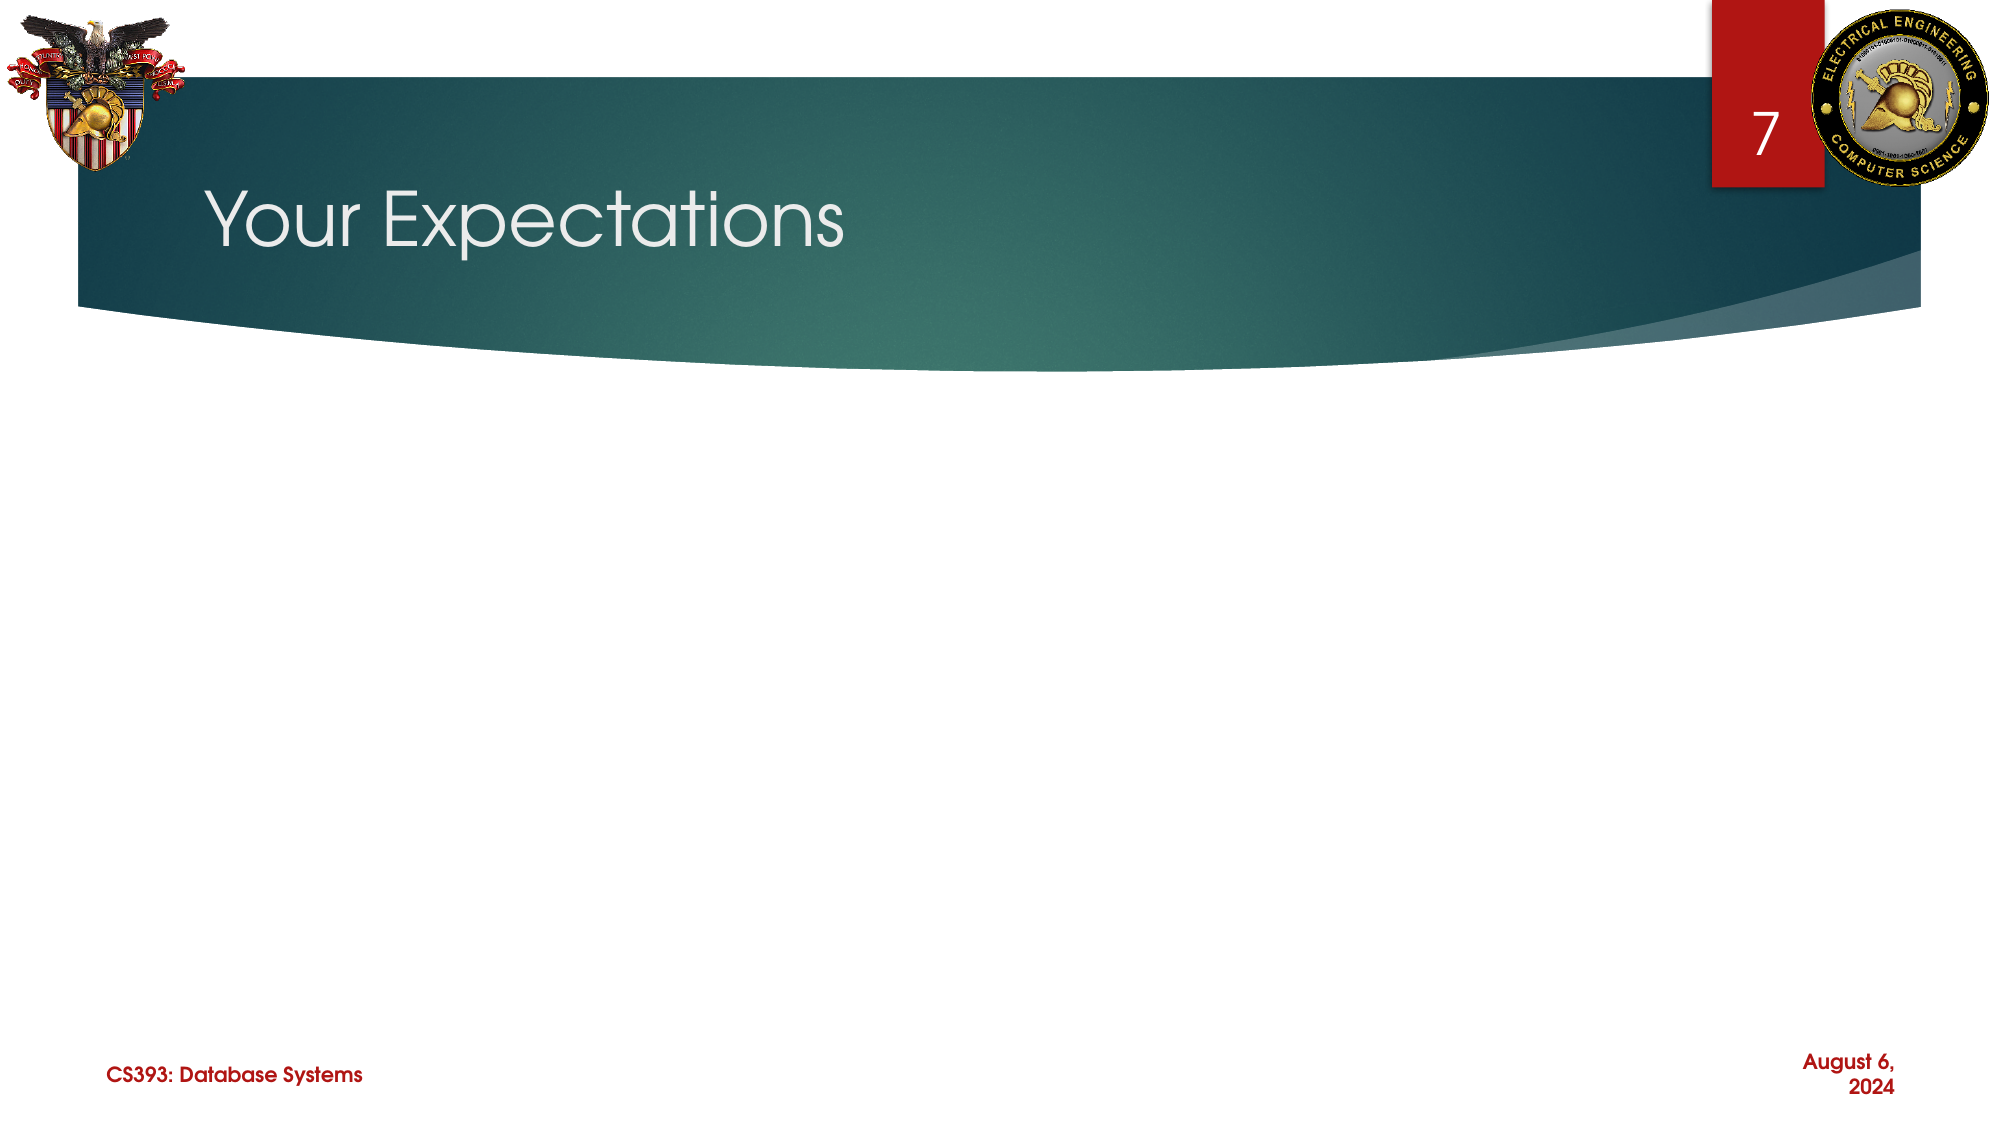

7
# Your Expectations

CS393: Database Systems
August 6, 2024